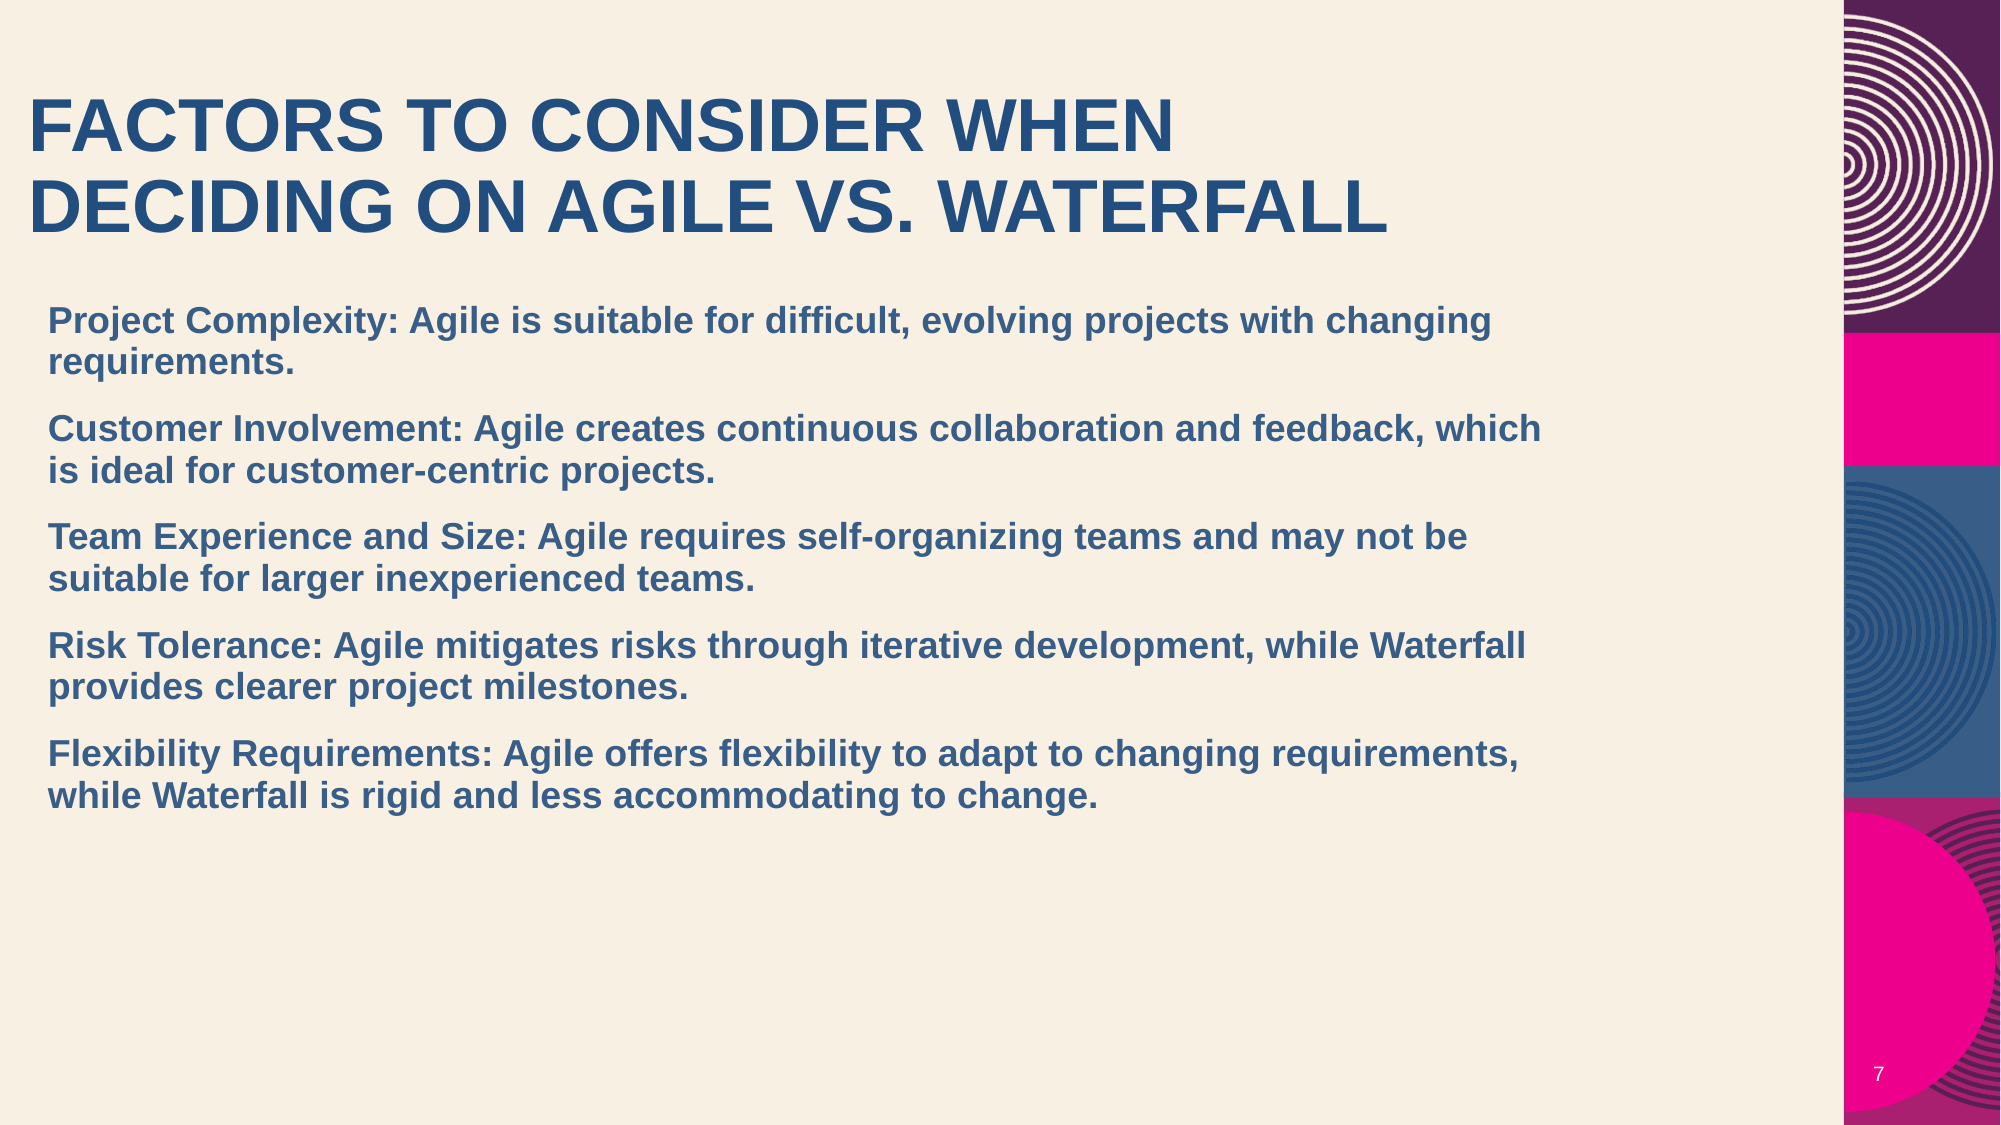

# Factors to consider when deciding on agile vs. waterfall
Project Complexity: Agile is suitable for difficult, evolving projects with changing requirements.
Customer Involvement: Agile creates continuous collaboration and feedback, which is ideal for customer-centric projects.
Team Experience and Size: Agile requires self-organizing teams and may not be suitable for larger inexperienced teams.
Risk Tolerance: Agile mitigates risks through iterative development, while Waterfall provides clearer project milestones.
Flexibility Requirements: Agile offers flexibility to adapt to changing requirements, while Waterfall is rigid and less accommodating to change.
7